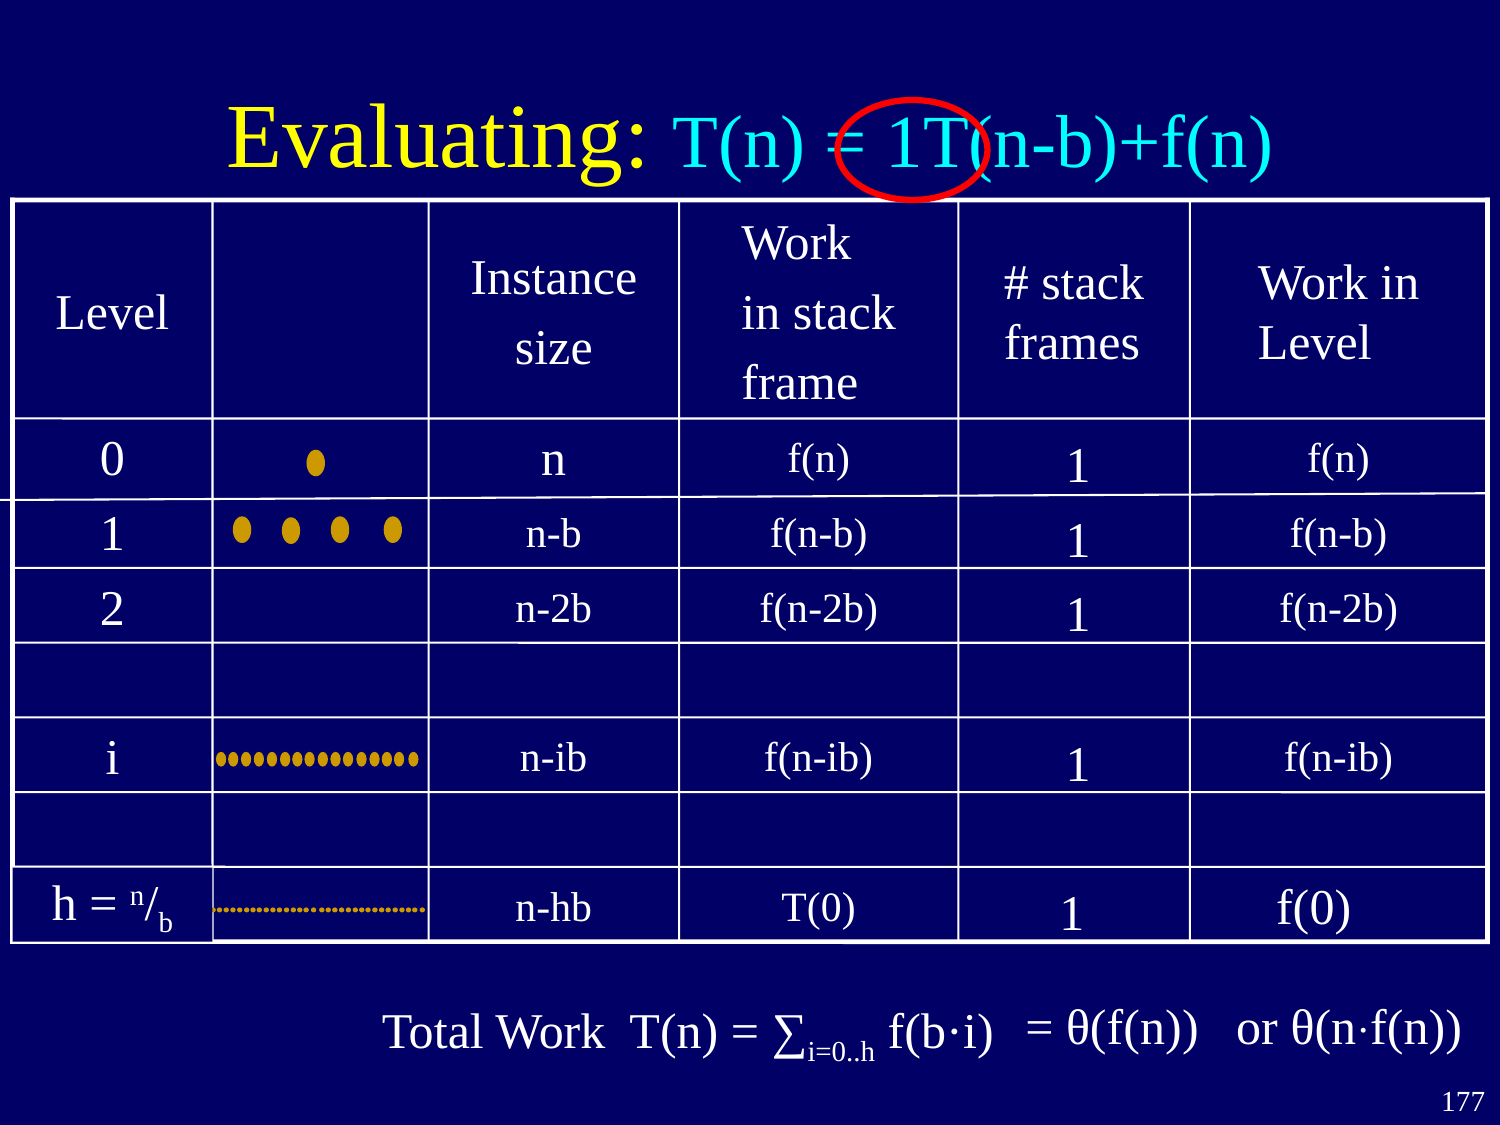

# Evaluating: T(n) = 1T(n-b)+f(n)

Level

0

1

2

i

Instance
size

Work
in stack
frame

# stack frames

Work in Level

n
f(n)
f(n-b)
f(n-2b)

f(n-ib)

T(0)
n-b
n-2b

n-ib

n-hb
h = n/b
f(n)
f(n-b)
f(n-2b)

f(n-ib)

f(0)
1
1
1

1

1

h = ?

= θ(f(n))   or θ(n·f(n))
Total Work  T(n) = ∑i=0..h f(b·i)